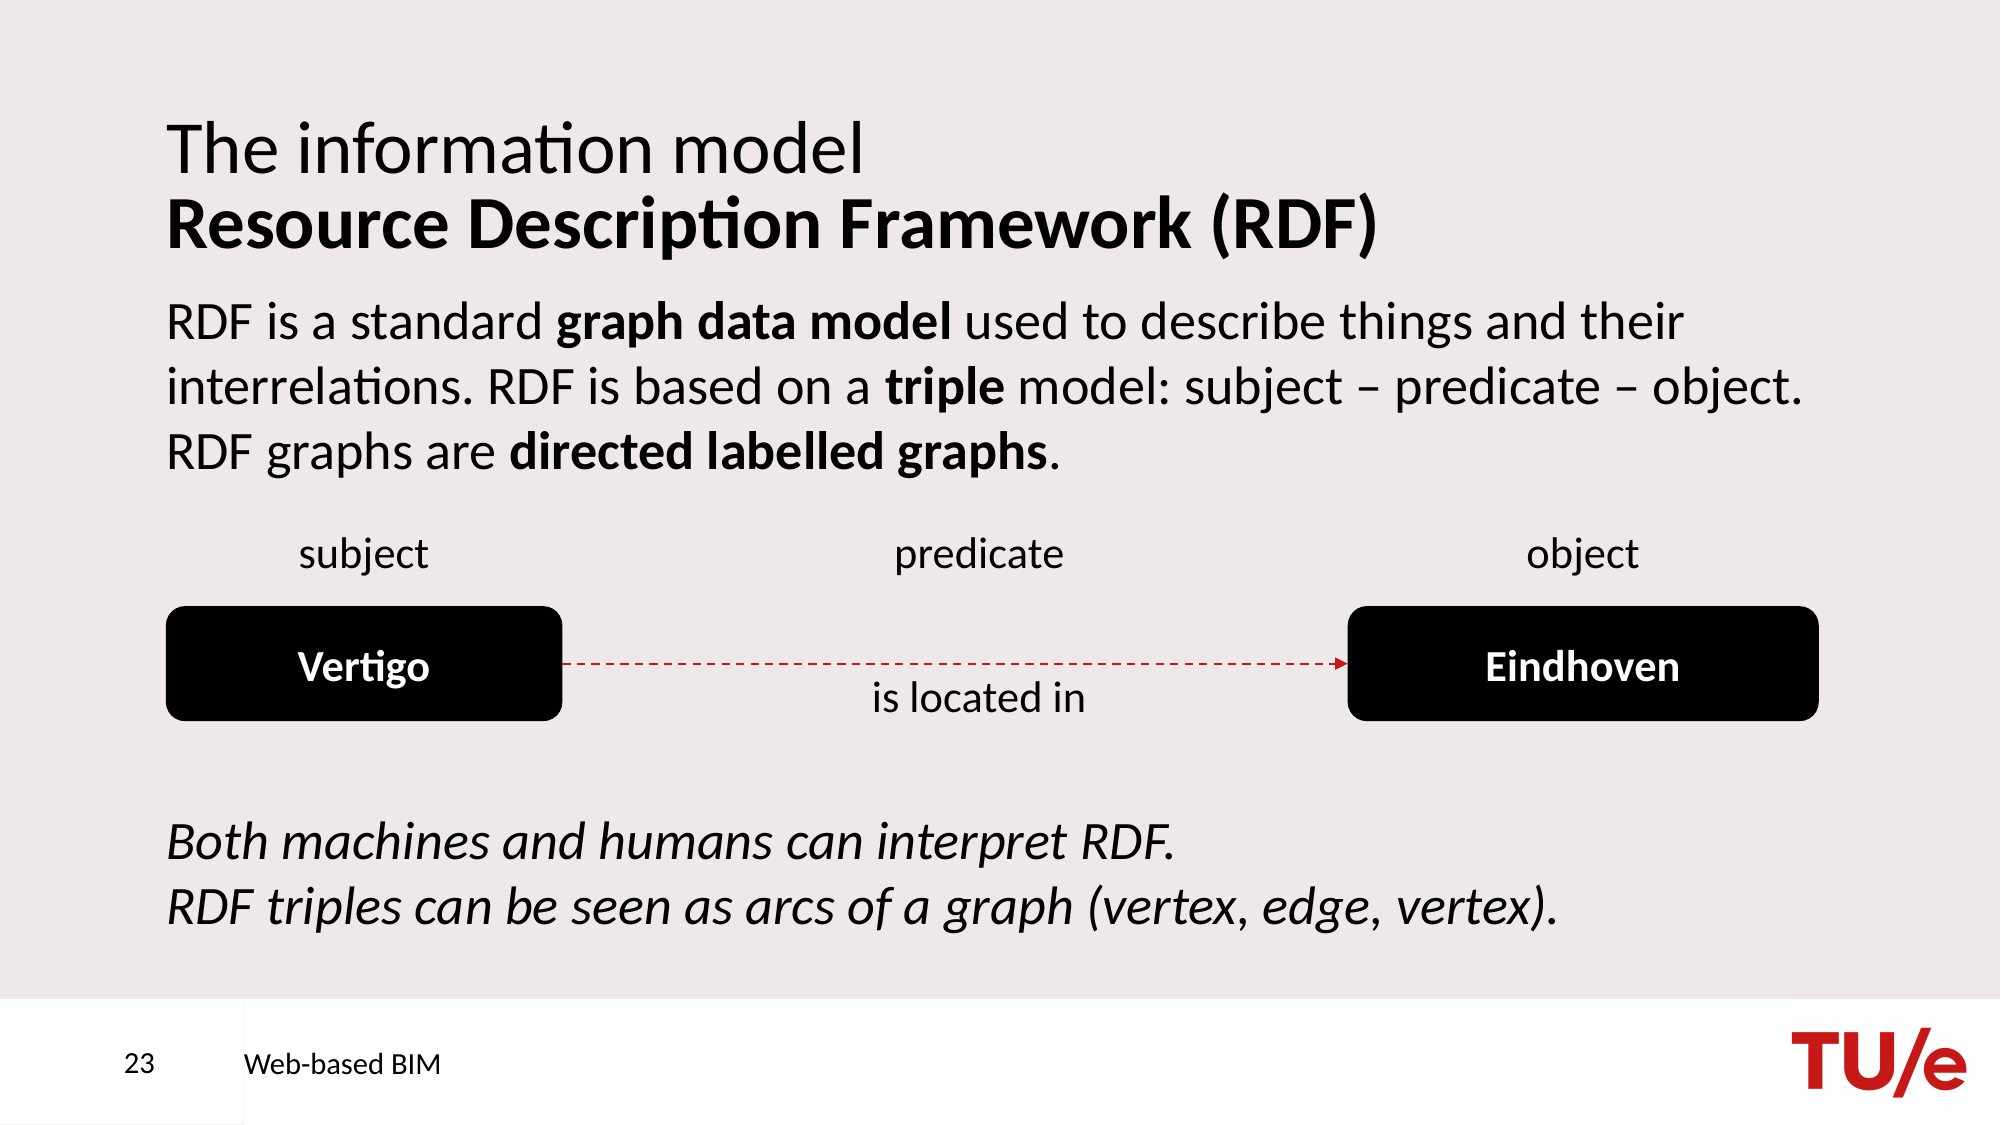

# The information model Resource Description Framework (RDF)
RDF is a standard graph data model used to describe things and their interrelations. RDF is based on a triple model: subject – predicate – object.
RDF graphs are directed labelled graphs.

Both machines and humans can interpret RDF.
RDF triples can be seen as arcs of a graph (vertex, edge, vertex).

subject
predicate
object
Vertigo
Eindhoven
is located in
23
Web-based BIM